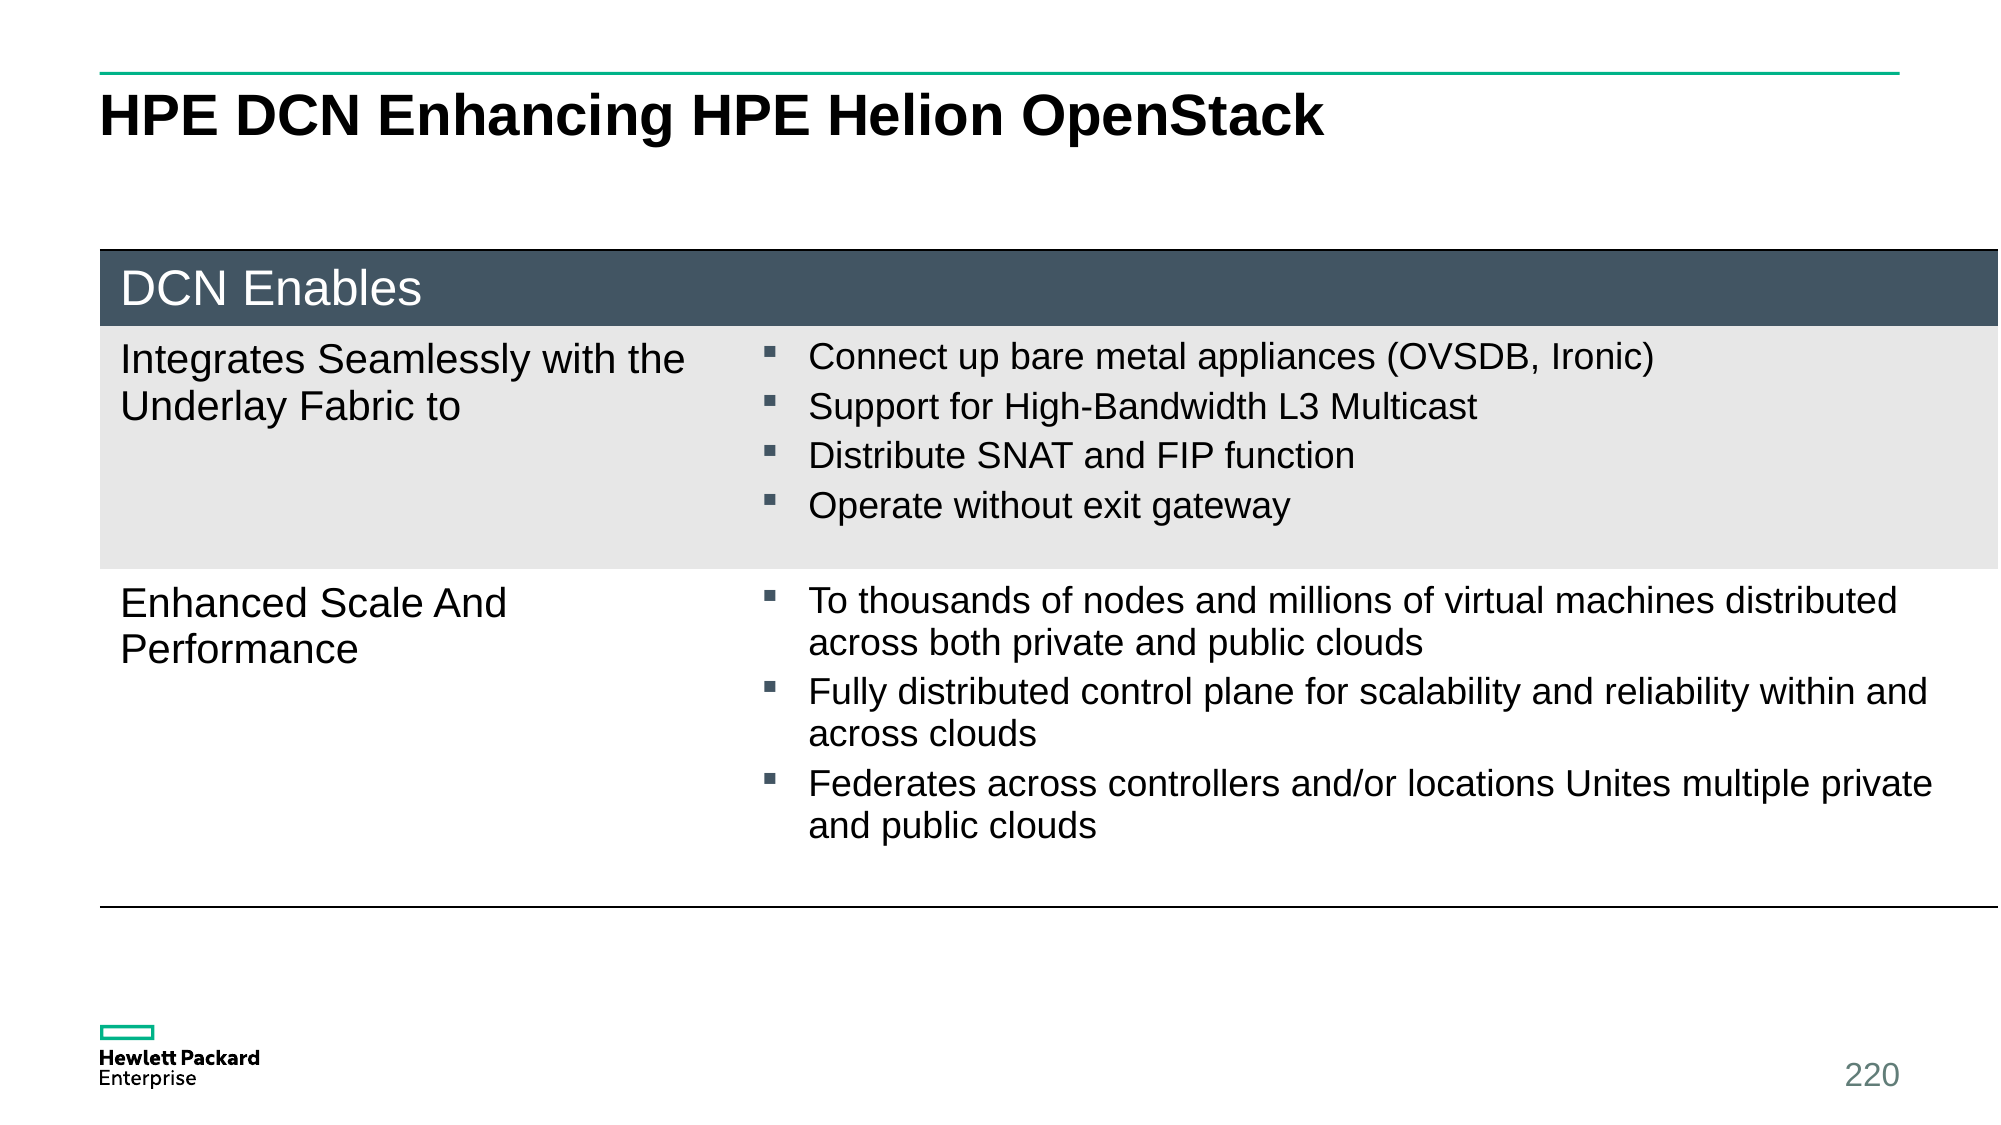

# HPE DCN Enhancing HPE Helion OpenStack
| DCN Enables |  |
| --- | --- |
| Integrates Seamlessly with the Underlay Fabric to | Connect up bare metal appliances (OVSDB, Ironic) Support for High-Bandwidth L3 Multicast Distribute SNAT and FIP function Operate without exit gateway |
| Enhanced Scale And Performance | To thousands of nodes and millions of virtual machines distributed across both private and public clouds Fully distributed control plane for scalability and reliability within and across clouds Federates across controllers and/or locations Unites multiple private and public clouds |
220